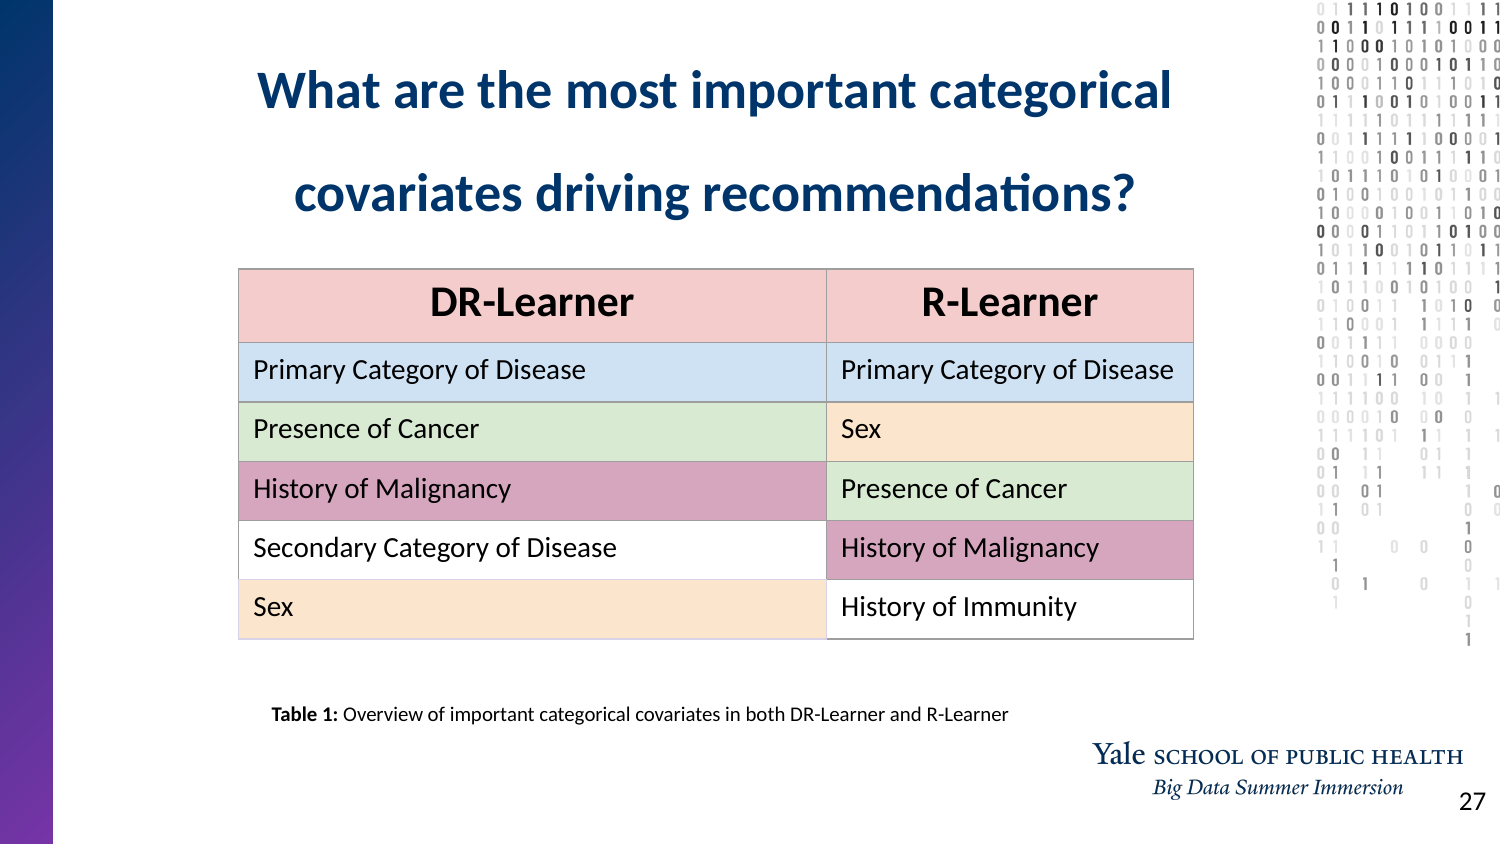

# What are the most important categorical covariates driving recommendations?
| DR-Learner | R-Learner |
| --- | --- |
| Primary Category of Disease​ | Primary Category of Disease​ |
| Presence of Cancer​ | Sex |
| History of Malignancy​ | Presence of Cancer​ |
| Secondary Category of Disease​ | History of Malignancy​ |
| Sex | History of Immunity |
Table 1: Overview of important categorical covariates in both DR-Learner and R-Learner
27